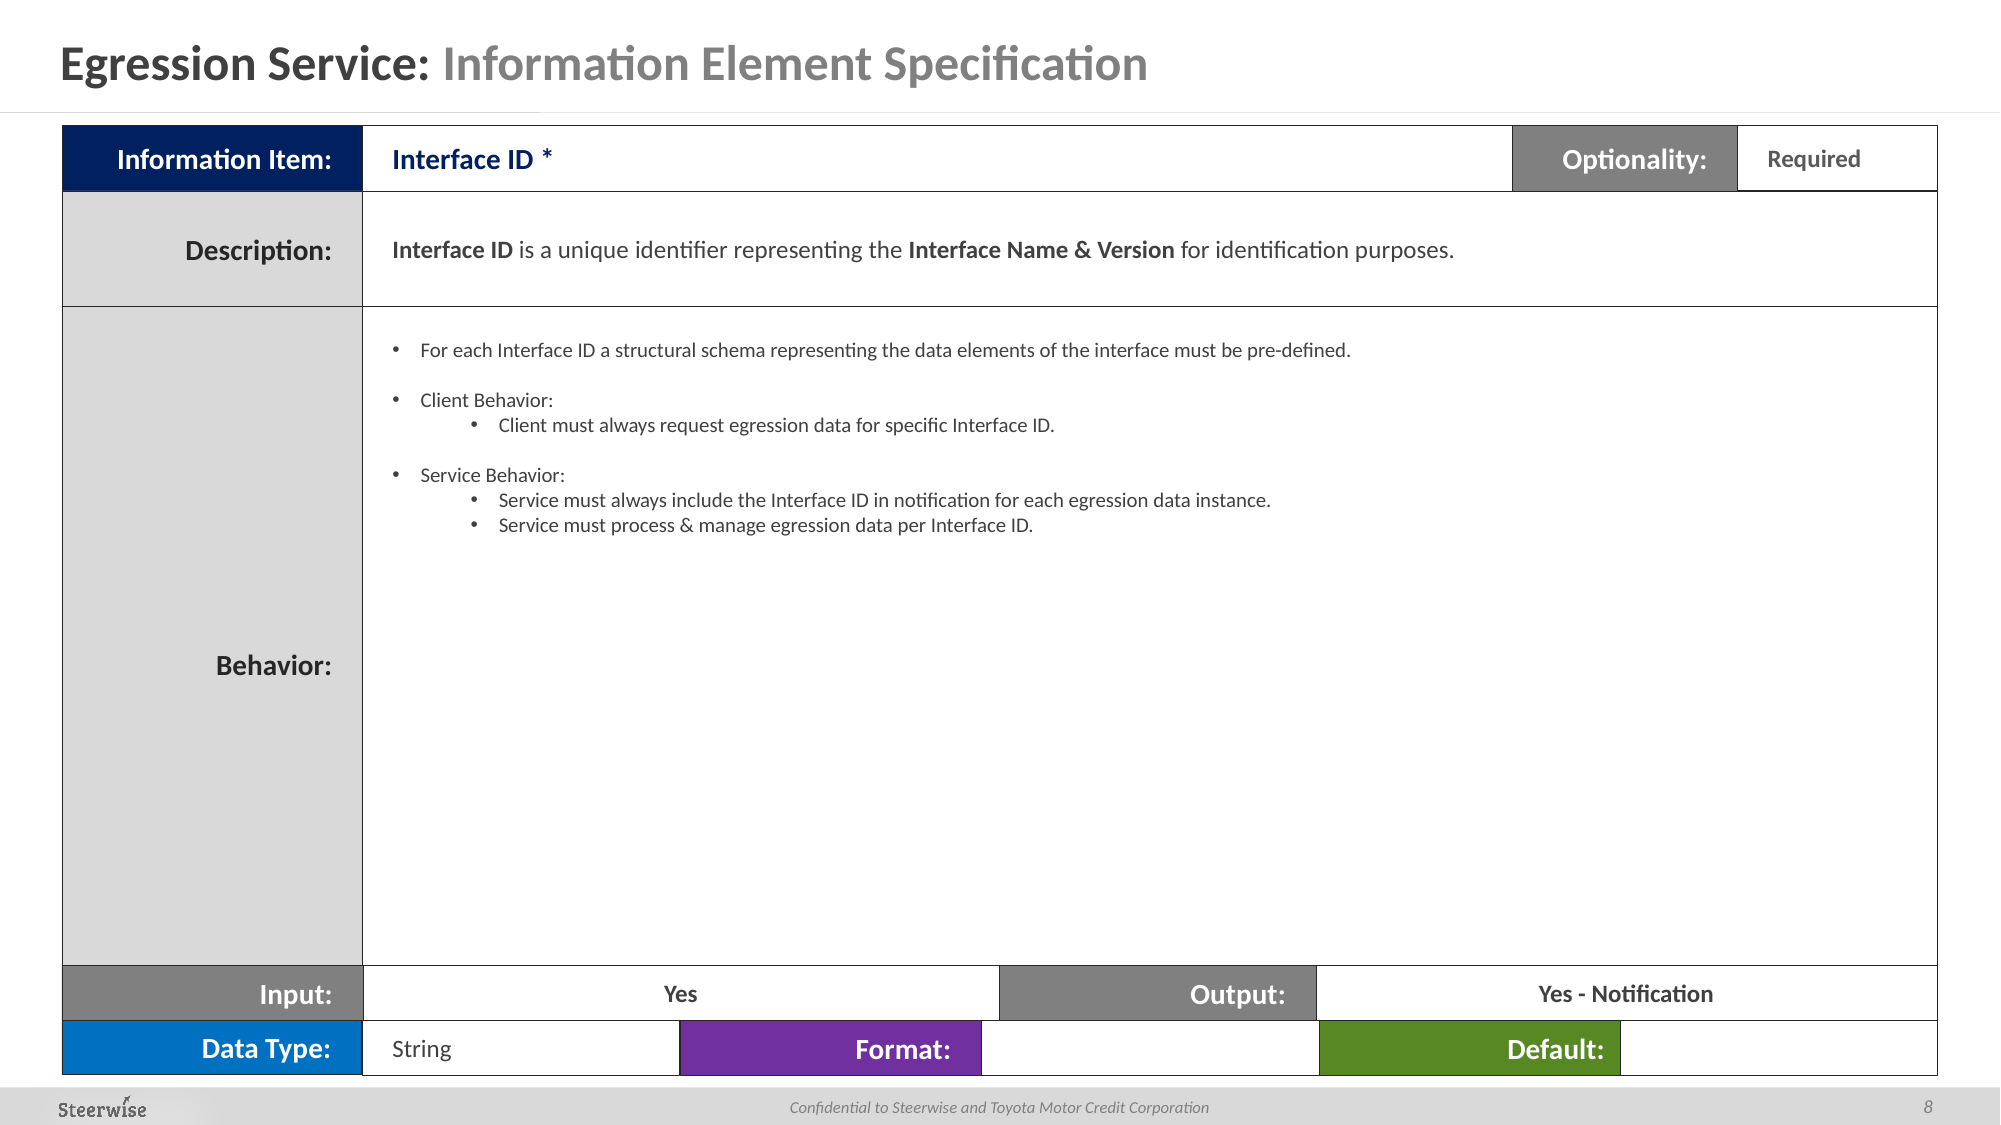

# Egression Service: Information Element Specification
Required
Information Item:
Interface ID *
Optionality:
Description:
Interface ID is a unique identifier representing the Interface Name & Version for identification purposes.
For each Interface ID a structural schema representing the data elements of the interface must be pre-defined.

Client Behavior:
Client must always request egression data for specific Interface ID.

Service Behavior:
Service must always include the Interface ID in notification for each egression data instance.
Service must process & manage egression data per Interface ID.

Behavior:
Output:
Yes - Notification
Input:
Yes
Data Type:
Default:

Format:

String
8